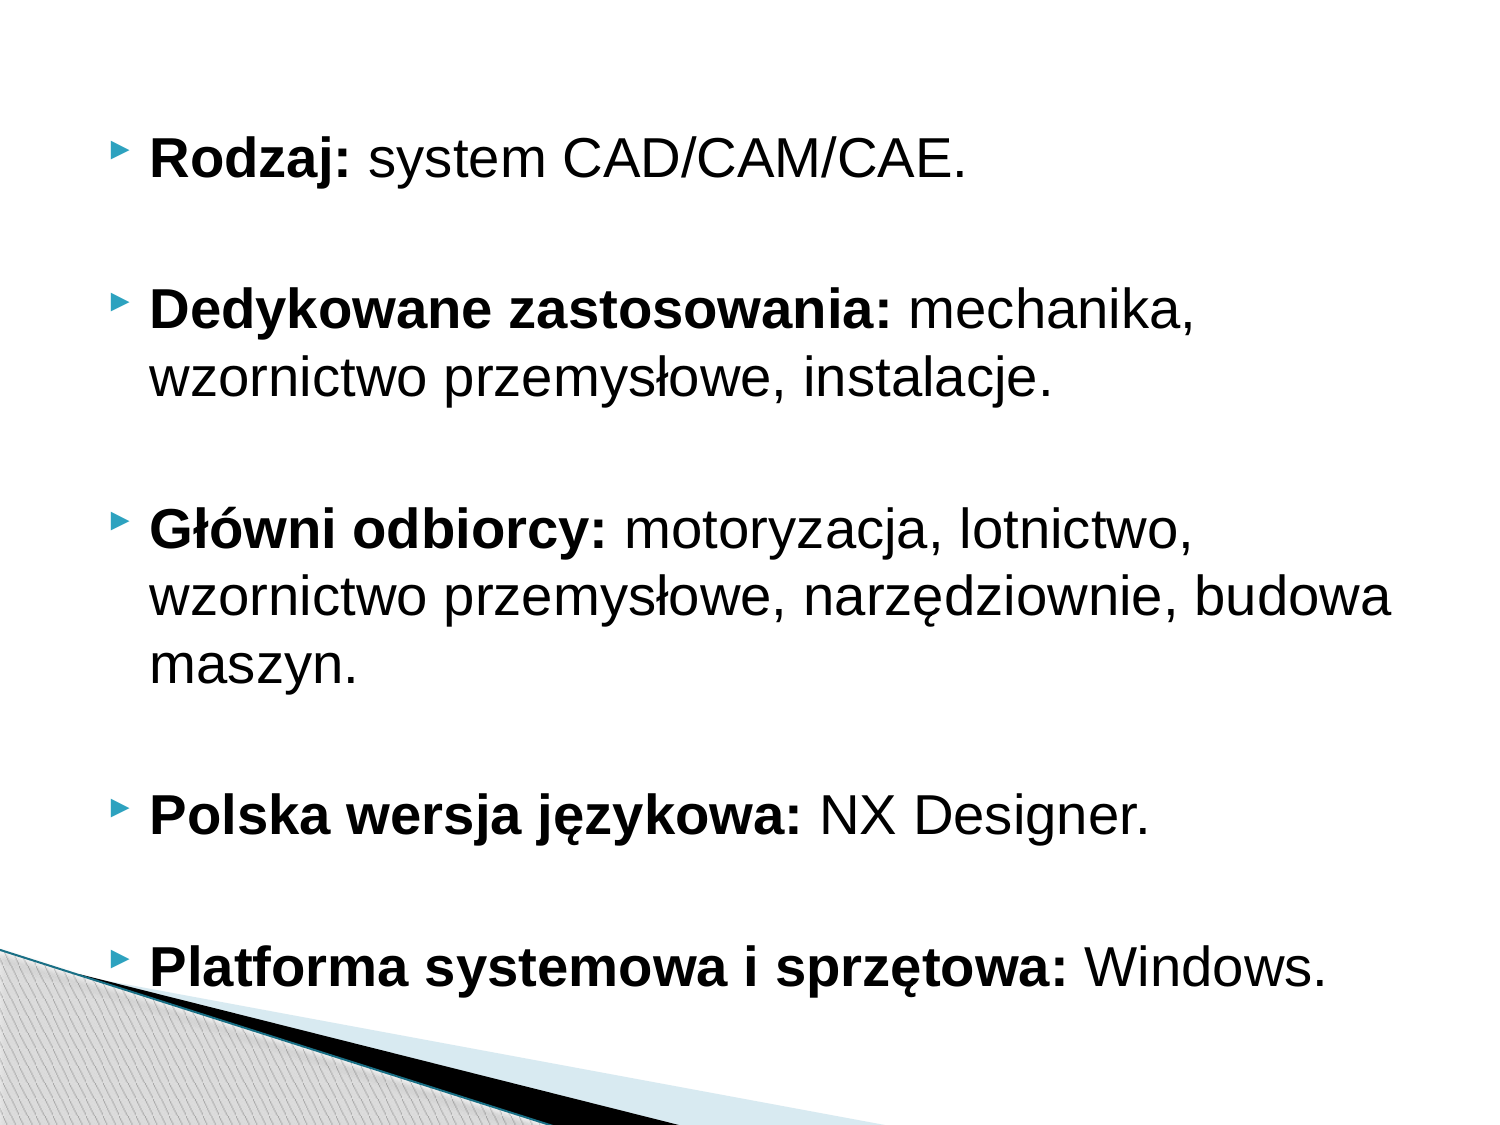

#
Rodzaj: system CAD/CAM/CAE.

Dedykowane zastosowania: mechanika, wzornictwo przemysłowe, instalacje.

Główni odbiorcy: motoryzacja, lotnictwo, wzornictwo przemysłowe, narzędziownie, budowa maszyn.

Polska wersja językowa: NX Designer.

Platforma systemowa i sprzętowa: Windows.